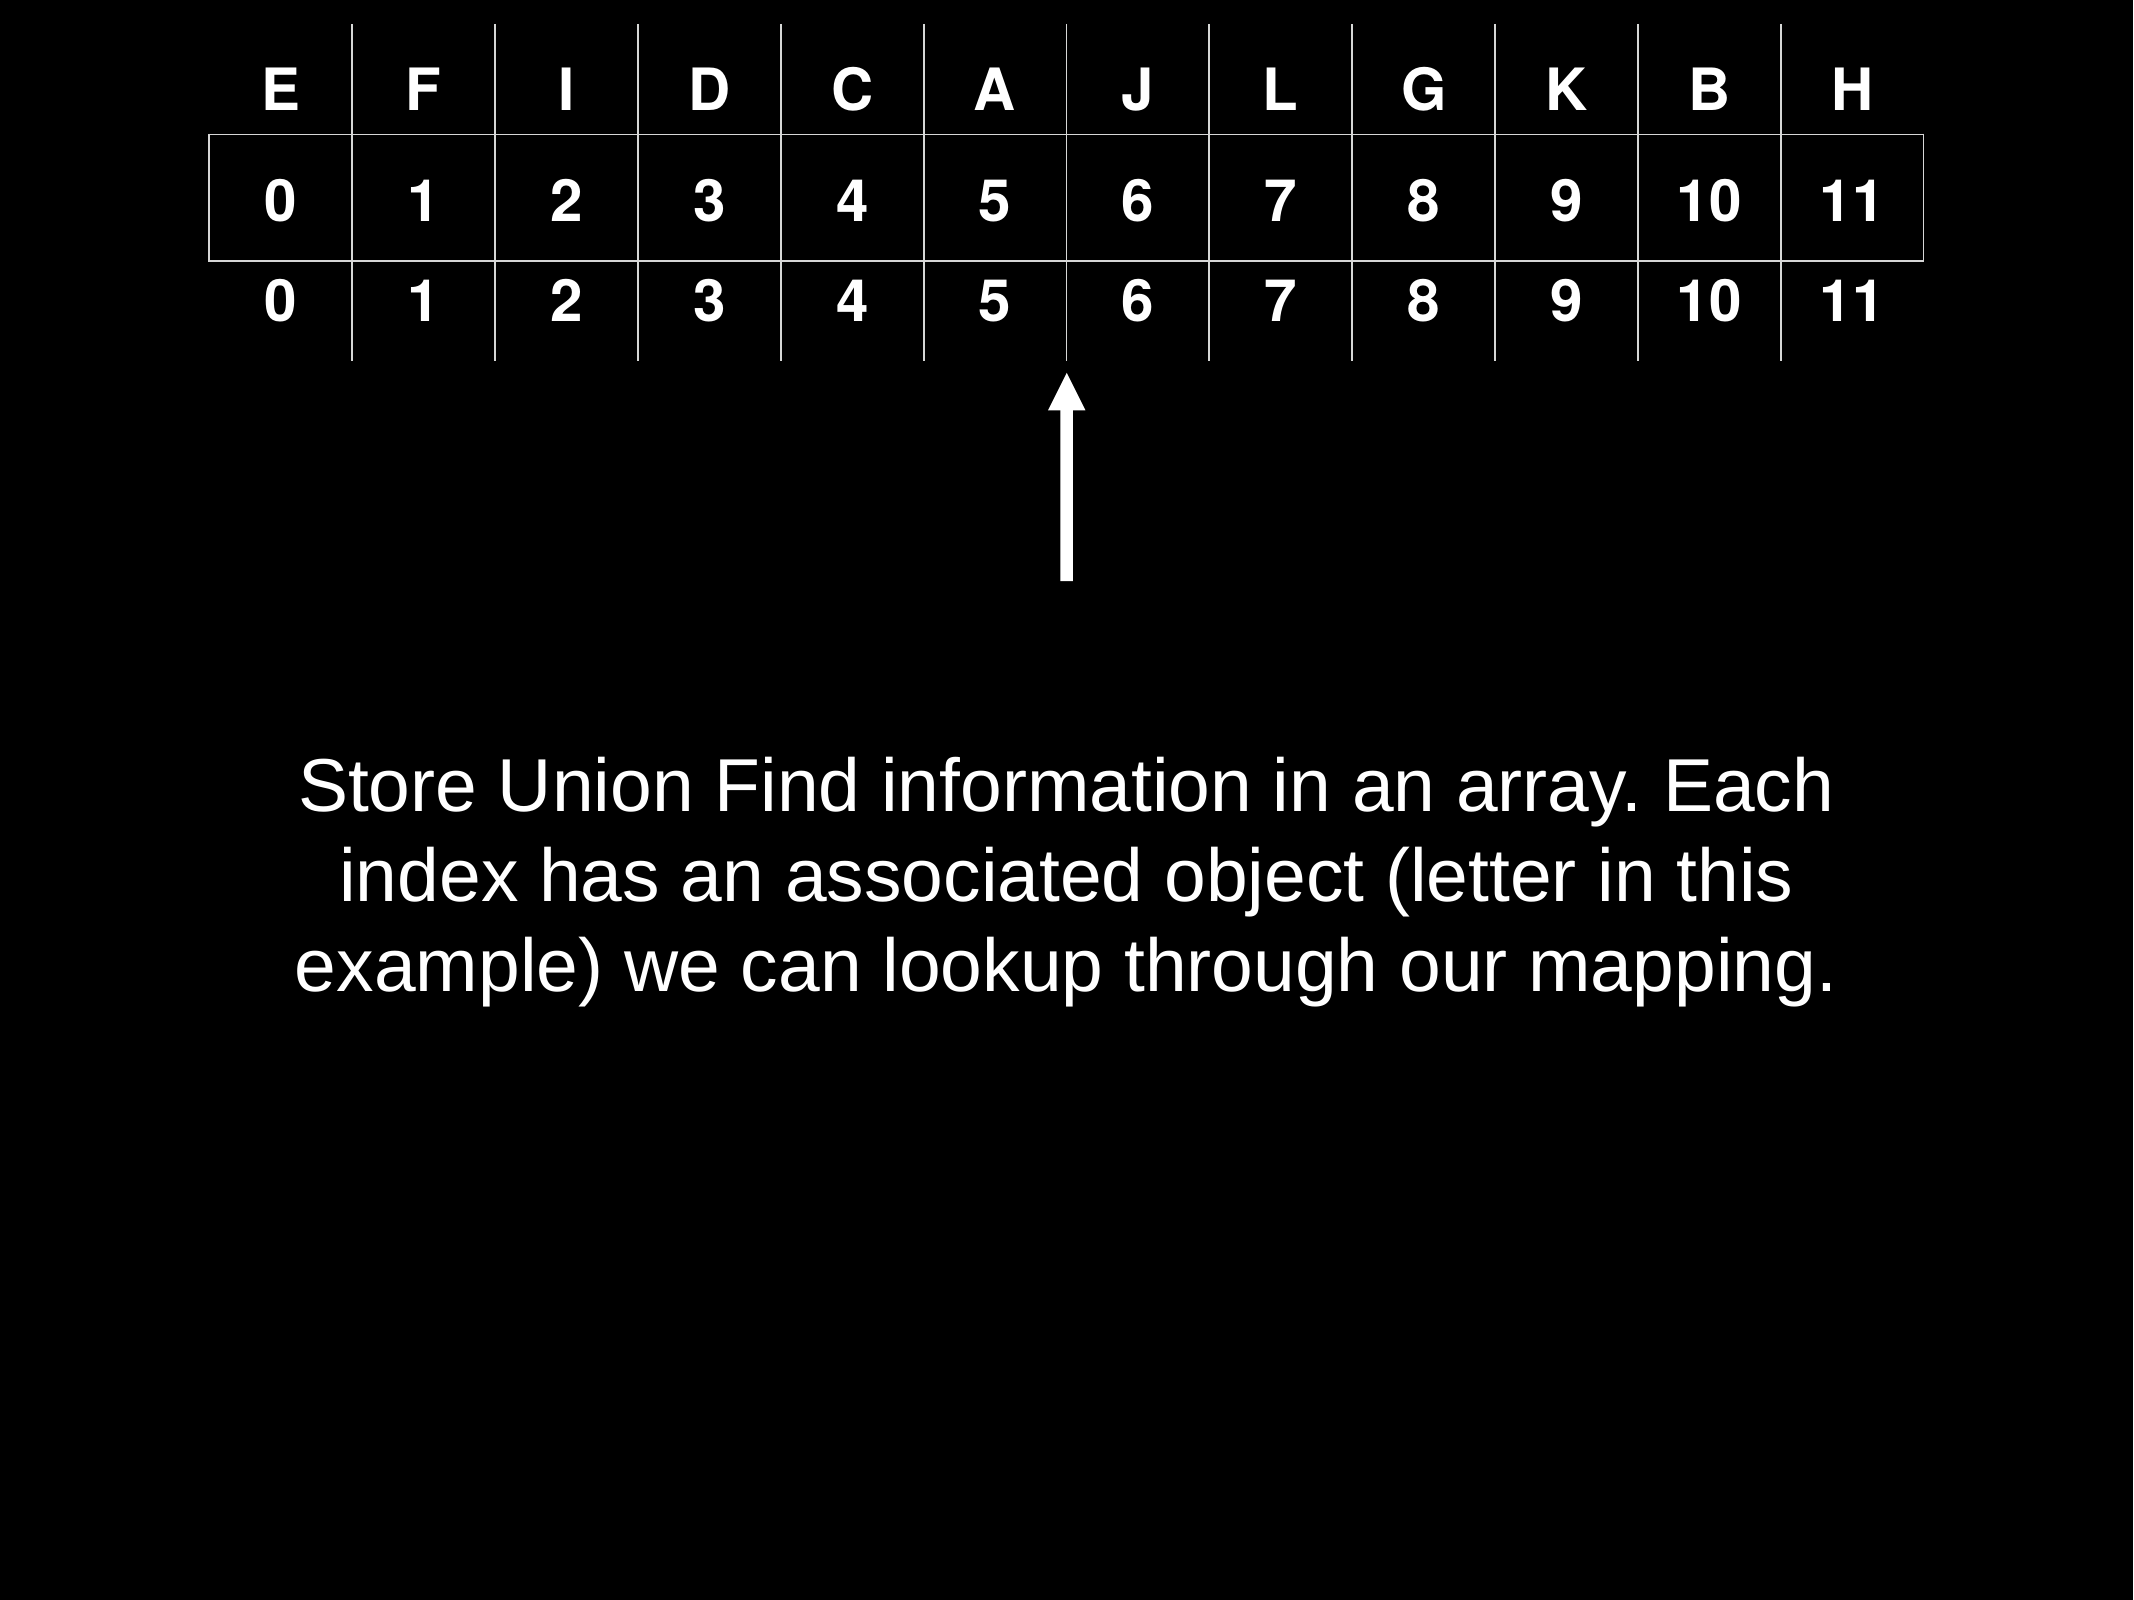

| E | F | I | D | C | A | J | L | G | K | B | H |
| --- | --- | --- | --- | --- | --- | --- | --- | --- | --- | --- | --- |
| 0 | 1 | 2 | 3 | 4 | 5 | 6 | 7 | 8 | 9 | 10 | 11 |
| --- | --- | --- | --- | --- | --- | --- | --- | --- | --- | --- | --- |
| 0 | 1 | 2 | 3 | 4 | 5 | 6 | 7 | 8 | 9 | 10 | 11 |
| --- | --- | --- | --- | --- | --- | --- | --- | --- | --- | --- | --- |

Store Union Find information in an array. Each index has an associated object (letter in this example) we can lookup through our mapping.